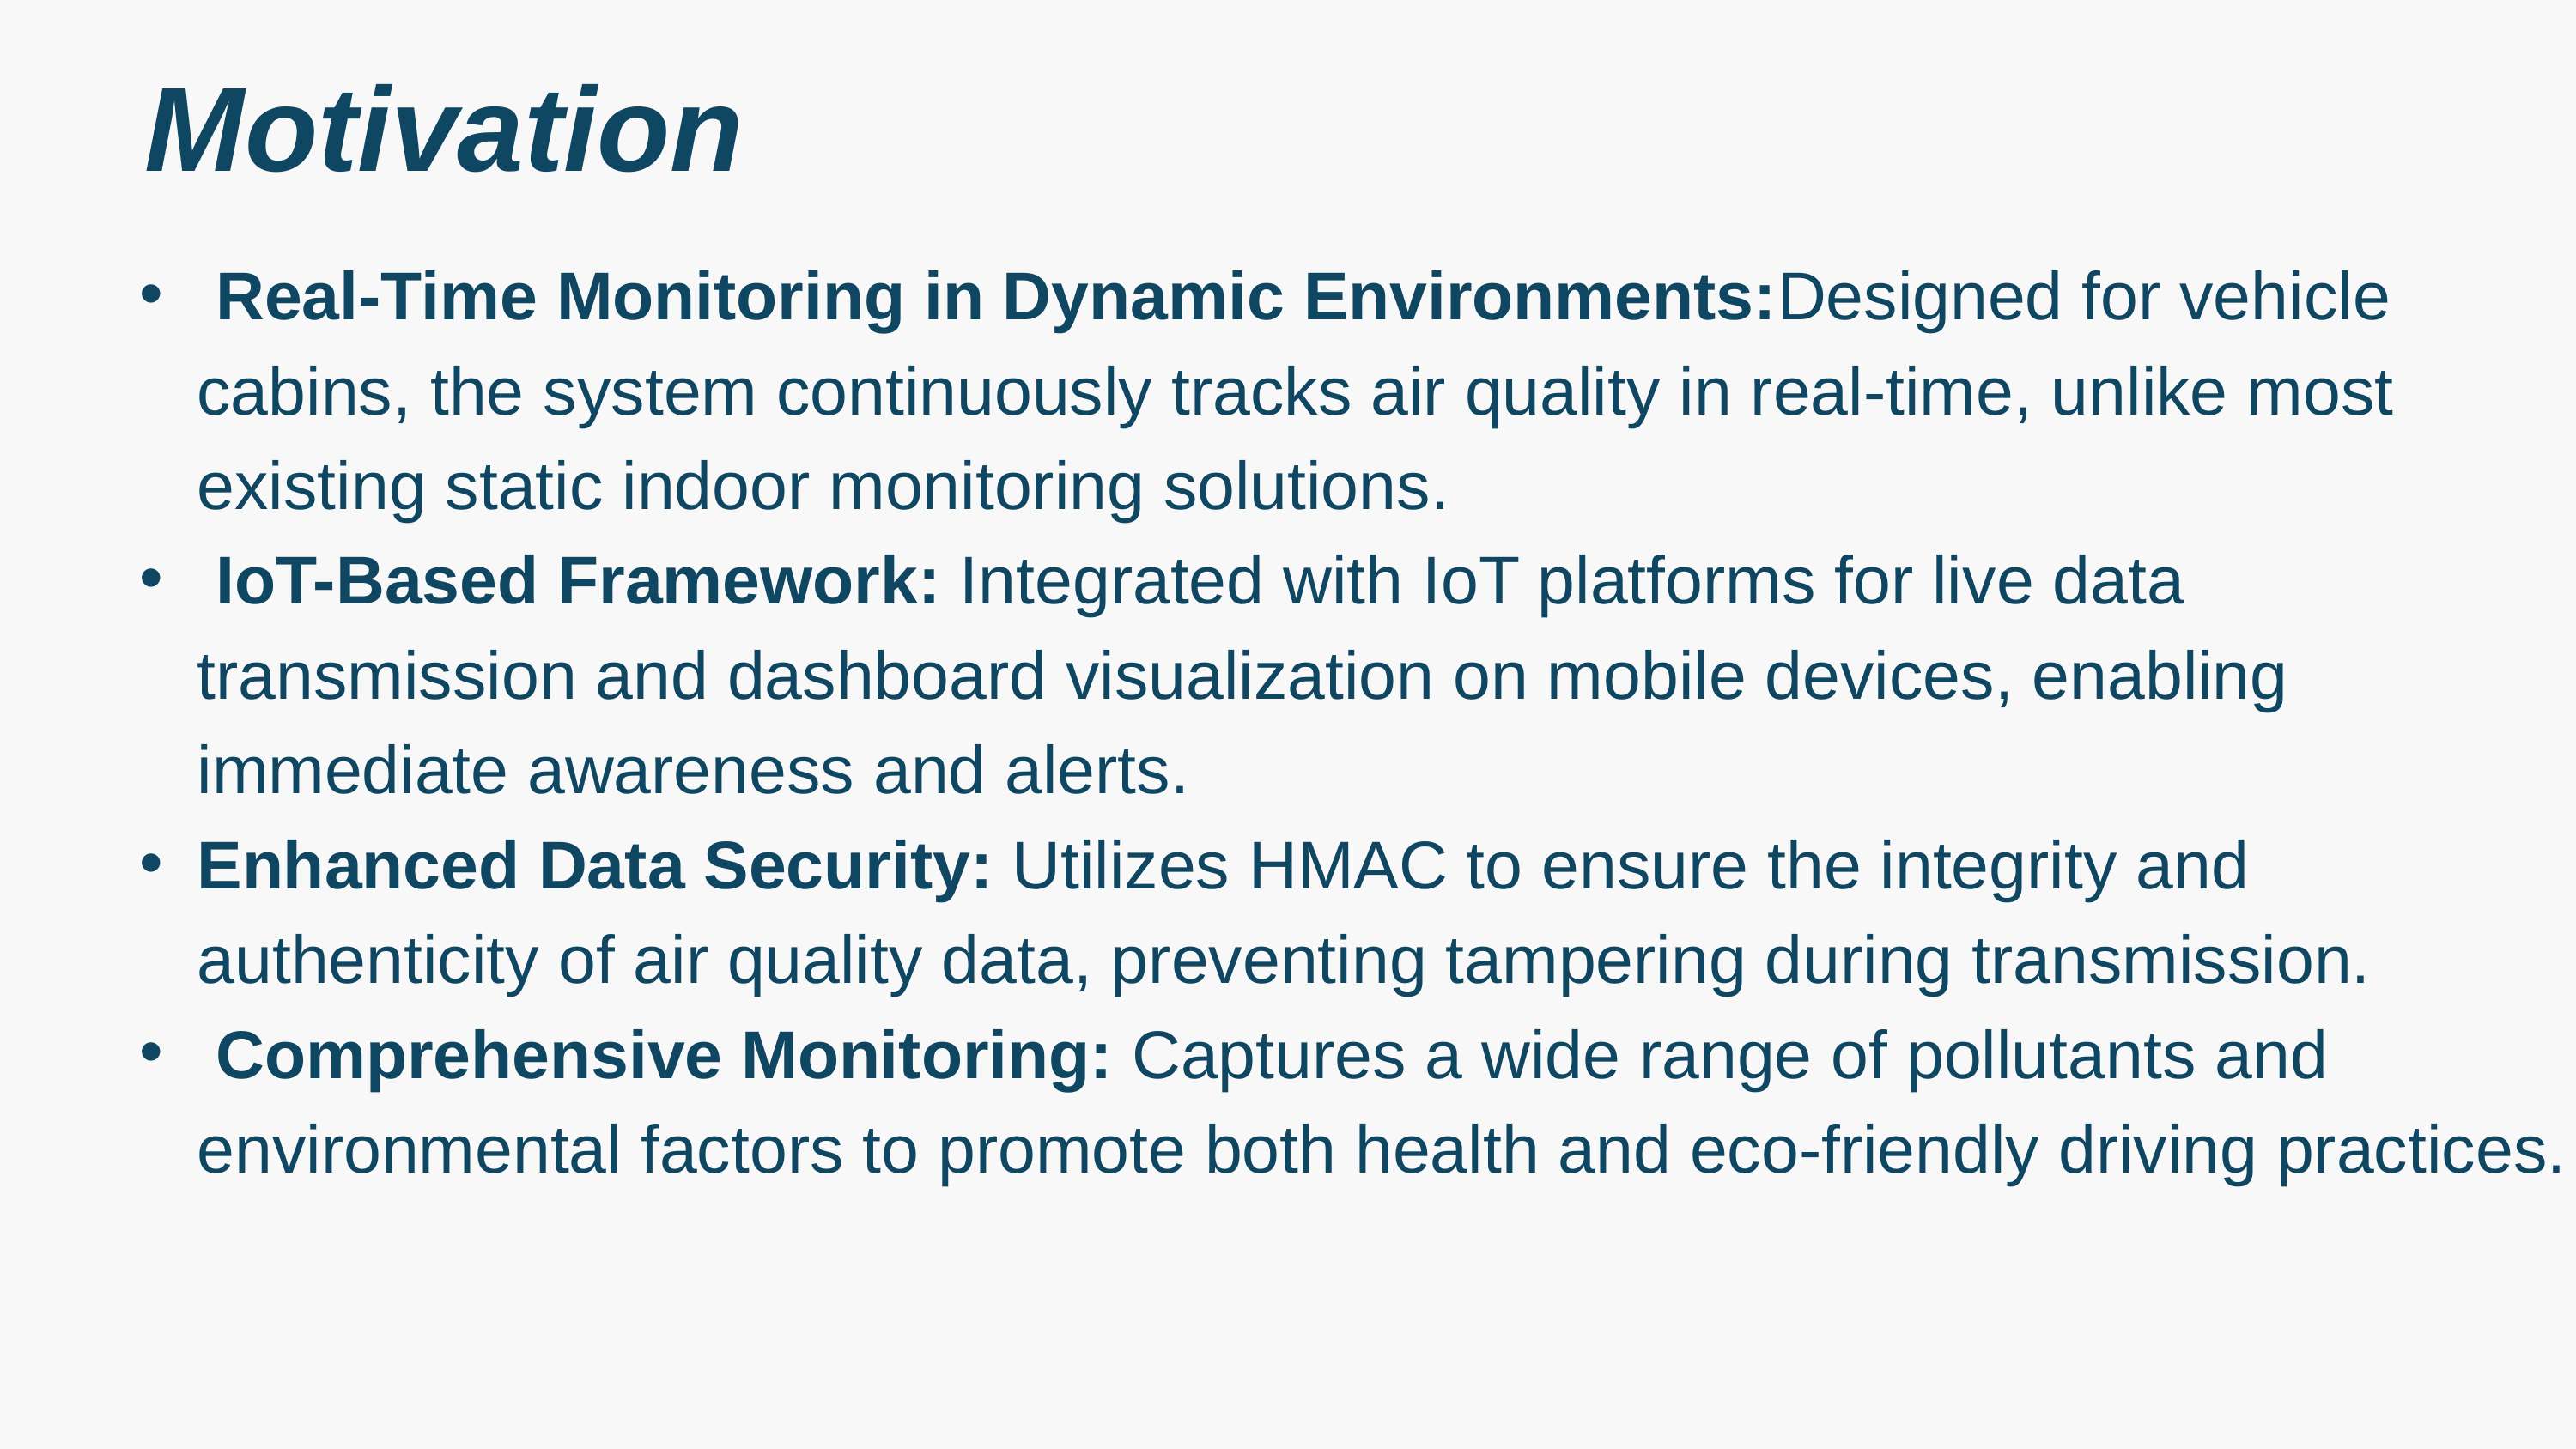

Motivation
 Real-Time Monitoring in Dynamic Environments:Designed for vehicle cabins, the system continuously tracks air quality in real-time, unlike most existing static indoor monitoring solutions.
 IoT-Based Framework: Integrated with IoT platforms for live data transmission and dashboard visualization on mobile devices, enabling immediate awareness and alerts.
Enhanced Data Security: Utilizes HMAC to ensure the integrity and authenticity of air quality data, preventing tampering during transmission.
 Comprehensive Monitoring: Captures a wide range of pollutants and environmental factors to promote both health and eco-friendly driving practices.